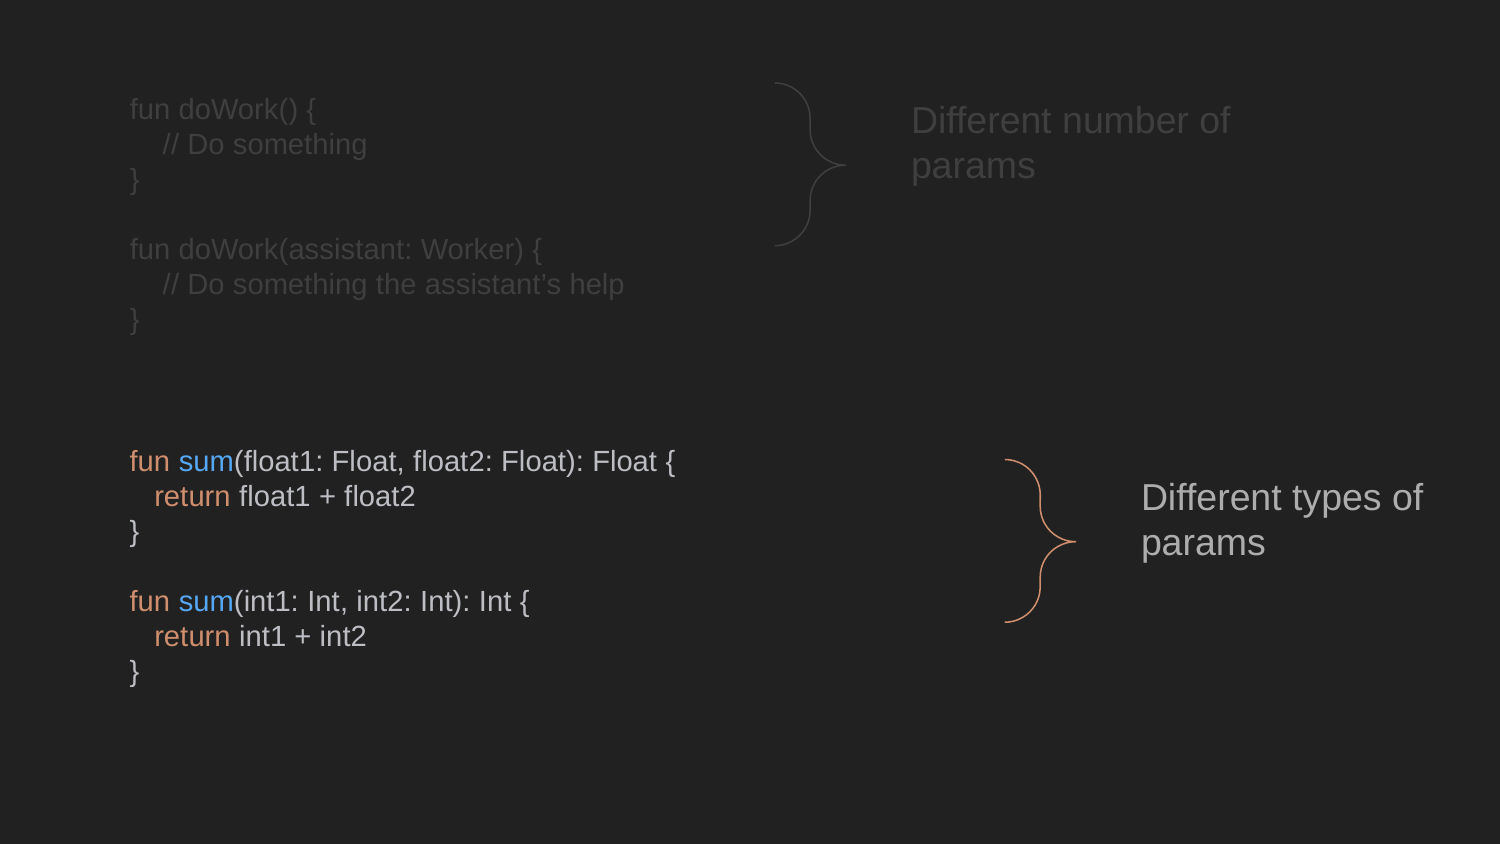

fun doWork() {
    // Do something
}

fun doWork(assistant: Worker) {
    // Do something the assistant’s help
}
Different number of params

fun sum(float1: Float, float2: Float): Float {
   return float1 + float2
}

fun sum(int1: Int, int2: Int): Int {
   return int1 + int2
}
Different types of params